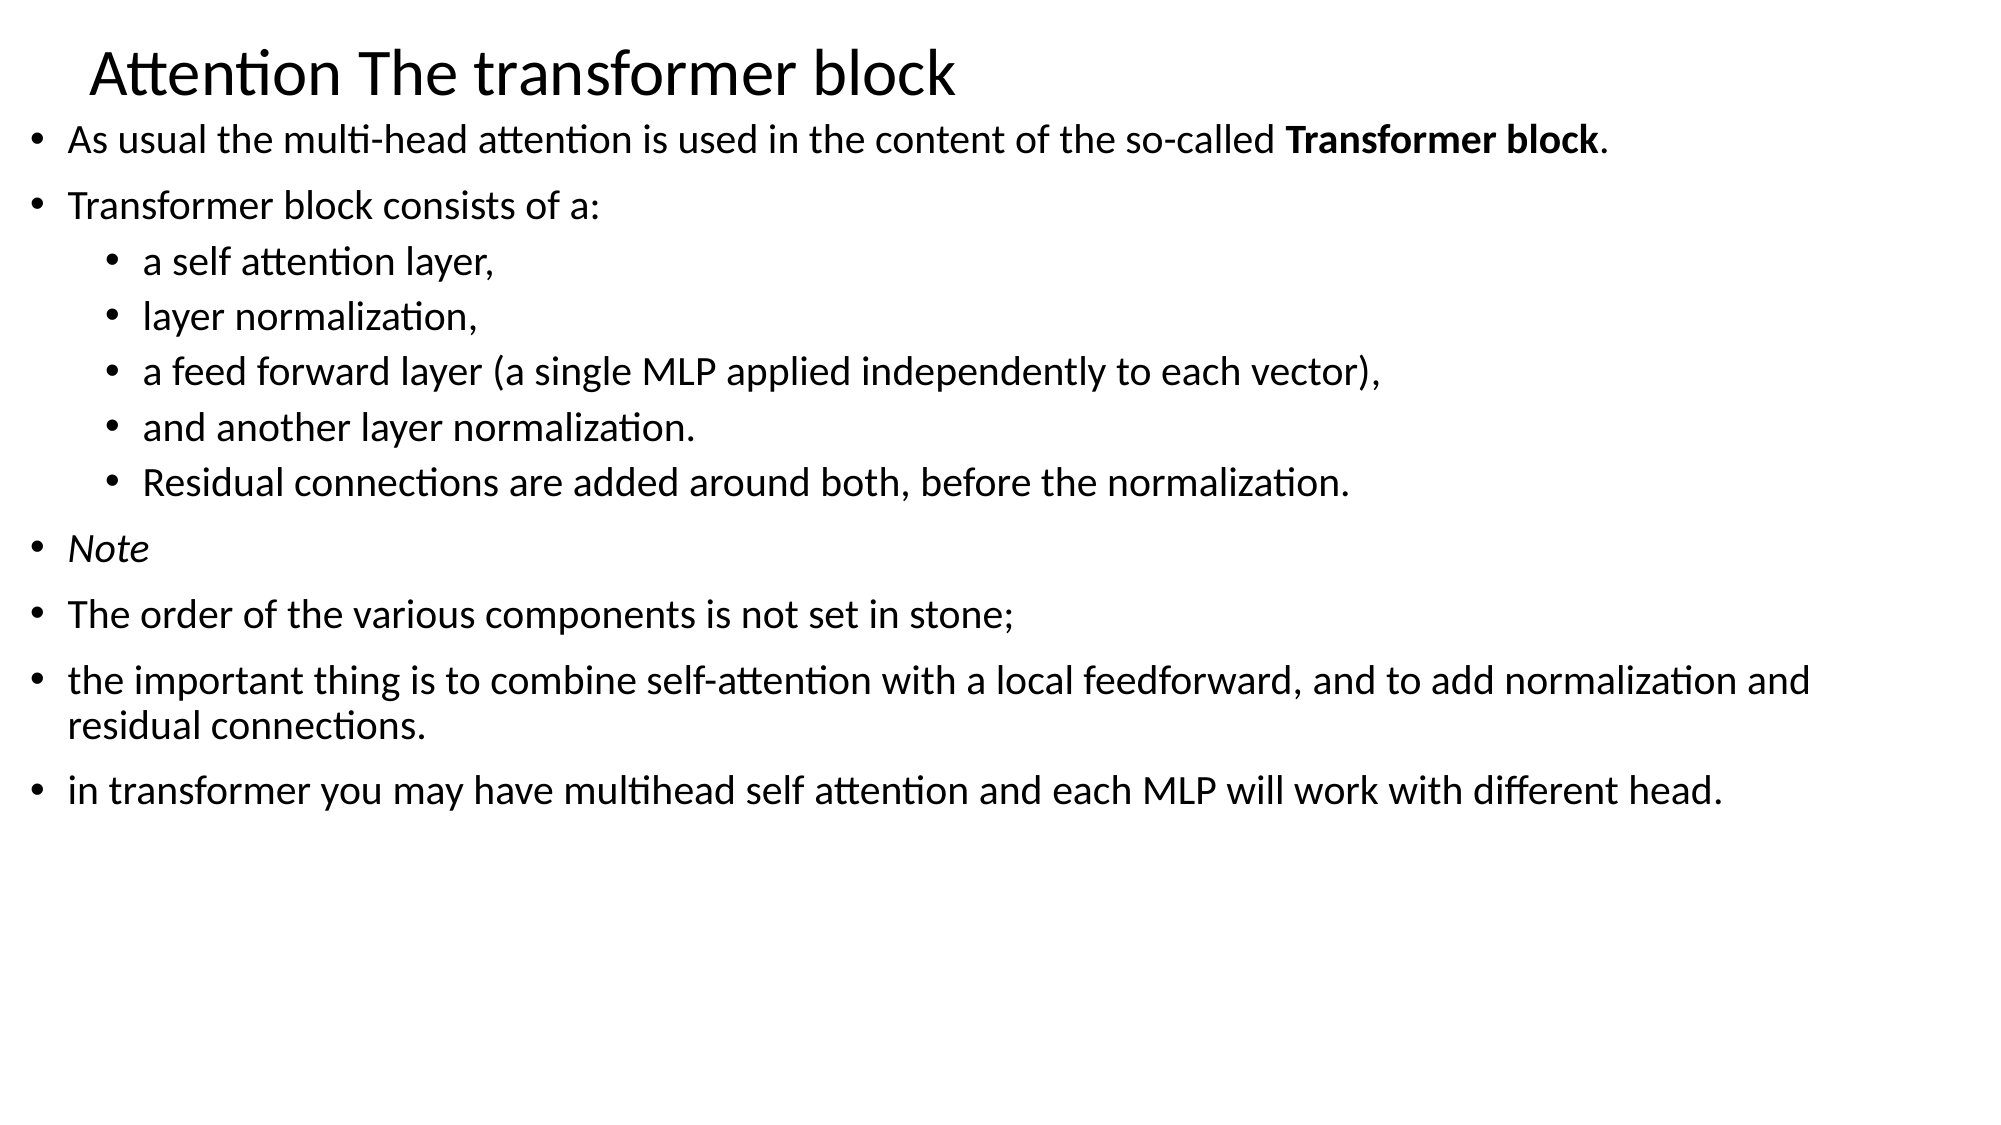

# Attention The transformer block

As usual the multi-head attention is used in the content of the so-called Transformer block.
Transformer block consists of a:
a self attention layer,
layer normalization,
a feed forward layer (a single MLP applied independently to each vector),
and another layer normalization.
Residual connections are added around both, before the normalization.
Note
The order of the various components is not set in stone;
the important thing is to combine self-attention with a local feedforward, and to add normalization and residual connections.
in transformer you may have multihead self attention and each MLP will work with different head.